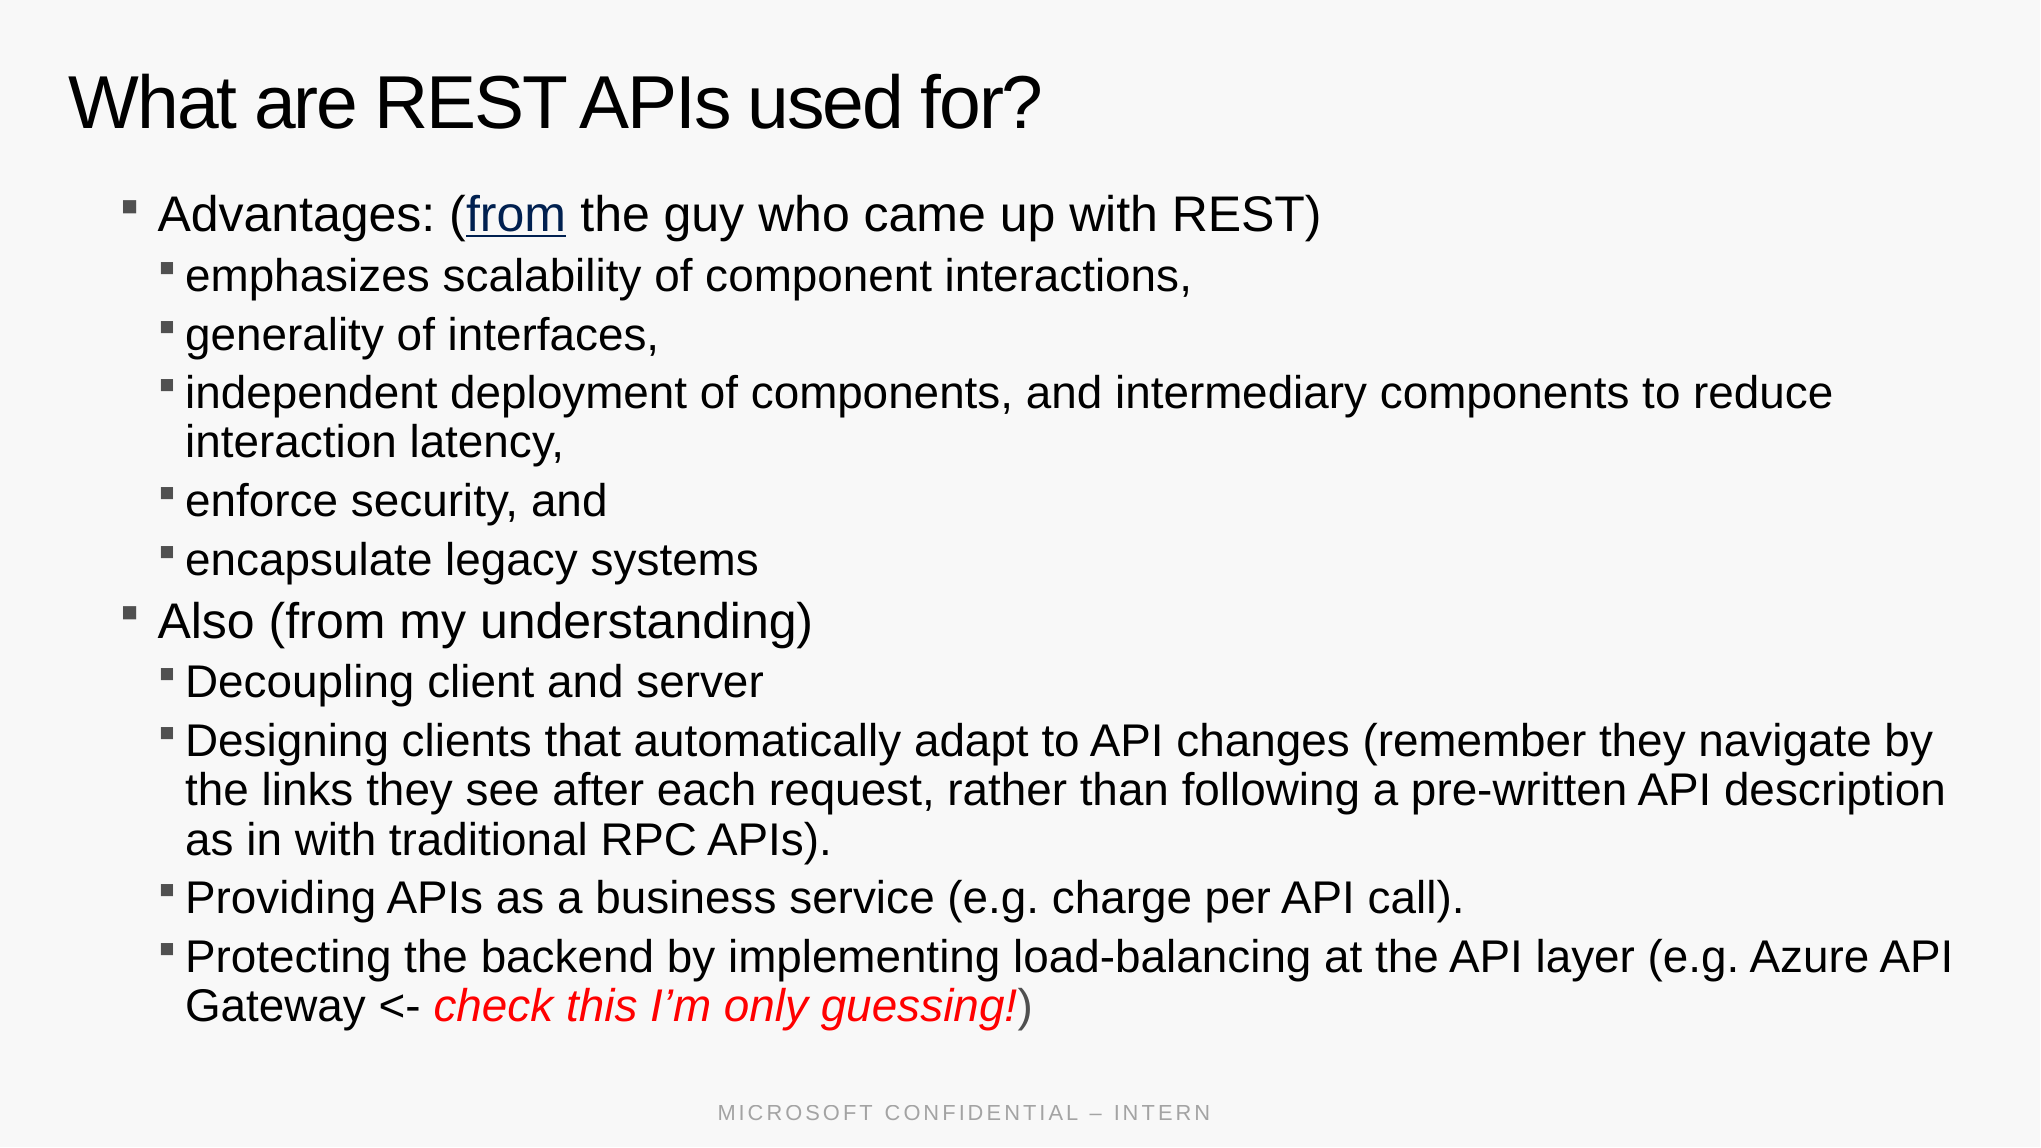

# What are REST APIs used for?
Advantages: (from the guy who came up with REST)
emphasizes scalability of component interactions,
generality of interfaces,
independent deployment of components, and intermediary components to reduce interaction latency,
enforce security, and
encapsulate legacy systems
Also (from my understanding)
Decoupling client and server
Designing clients that automatically adapt to API changes (remember they navigate by the links they see after each request, rather than following a pre-written API description as in with traditional RPC APIs).
Providing APIs as a business service (e.g. charge per API call).
Protecting the backend by implementing load-balancing at the API layer (e.g. Azure API Gateway <- check this I’m only guessing!)